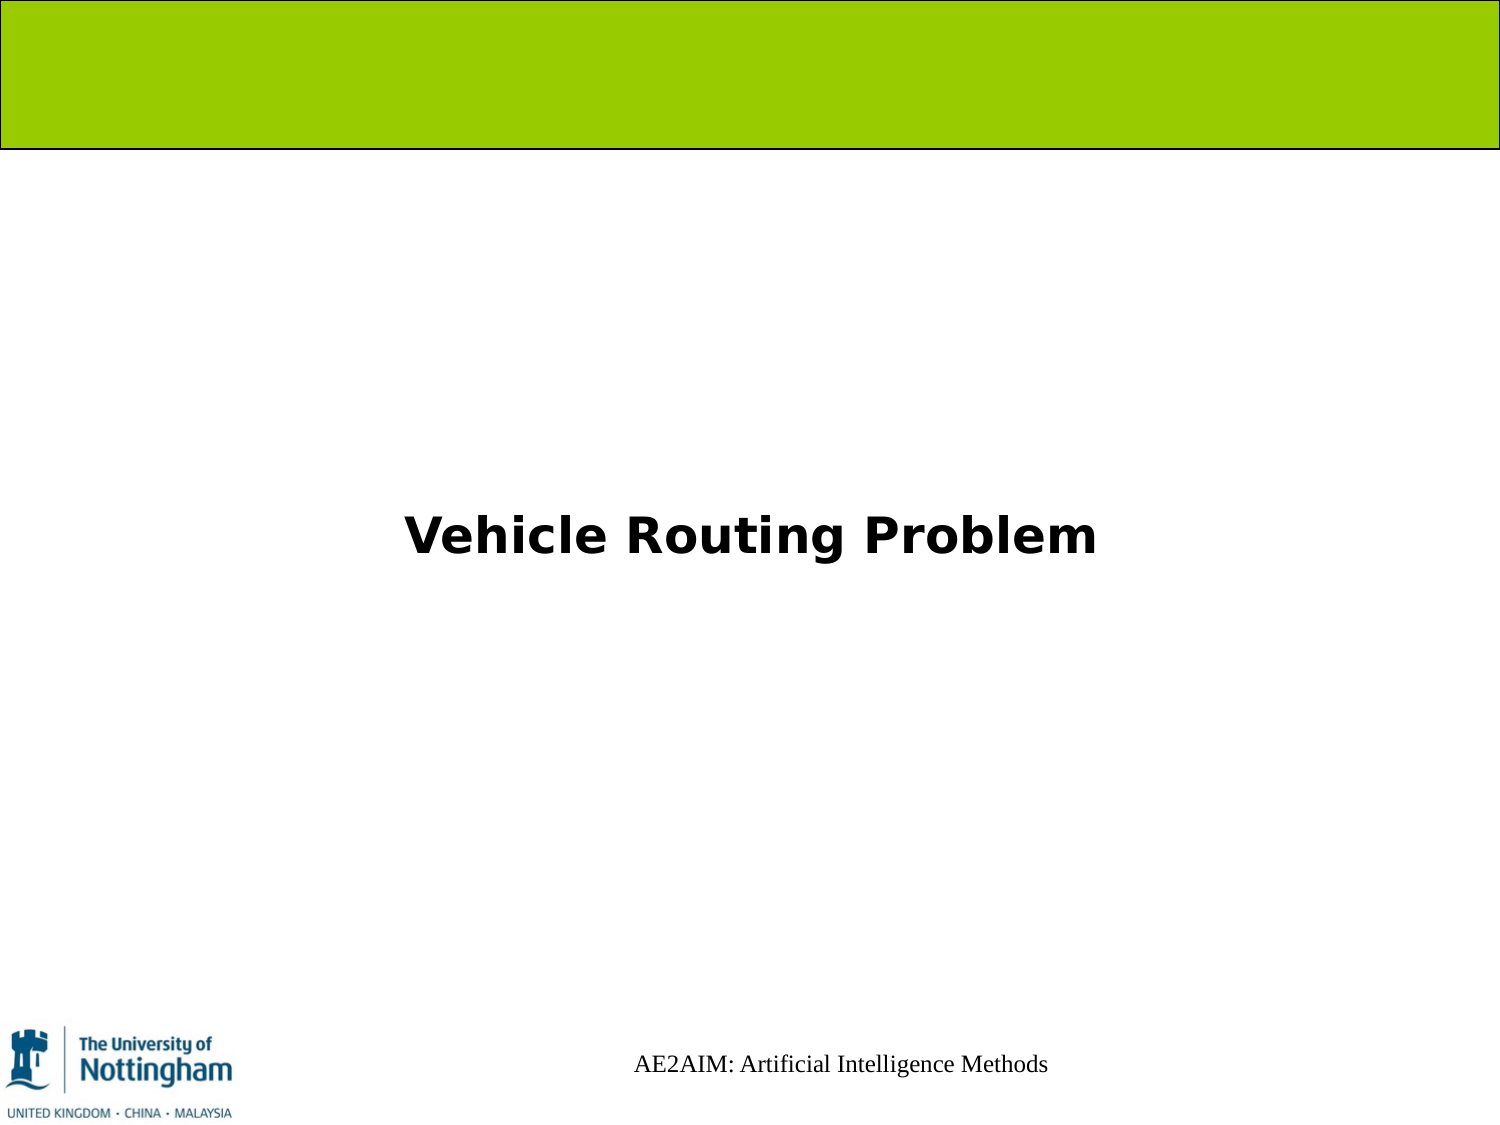

#

Vehicle Routing Problem

AE2AIM: Artificial Intelligence Methods
15